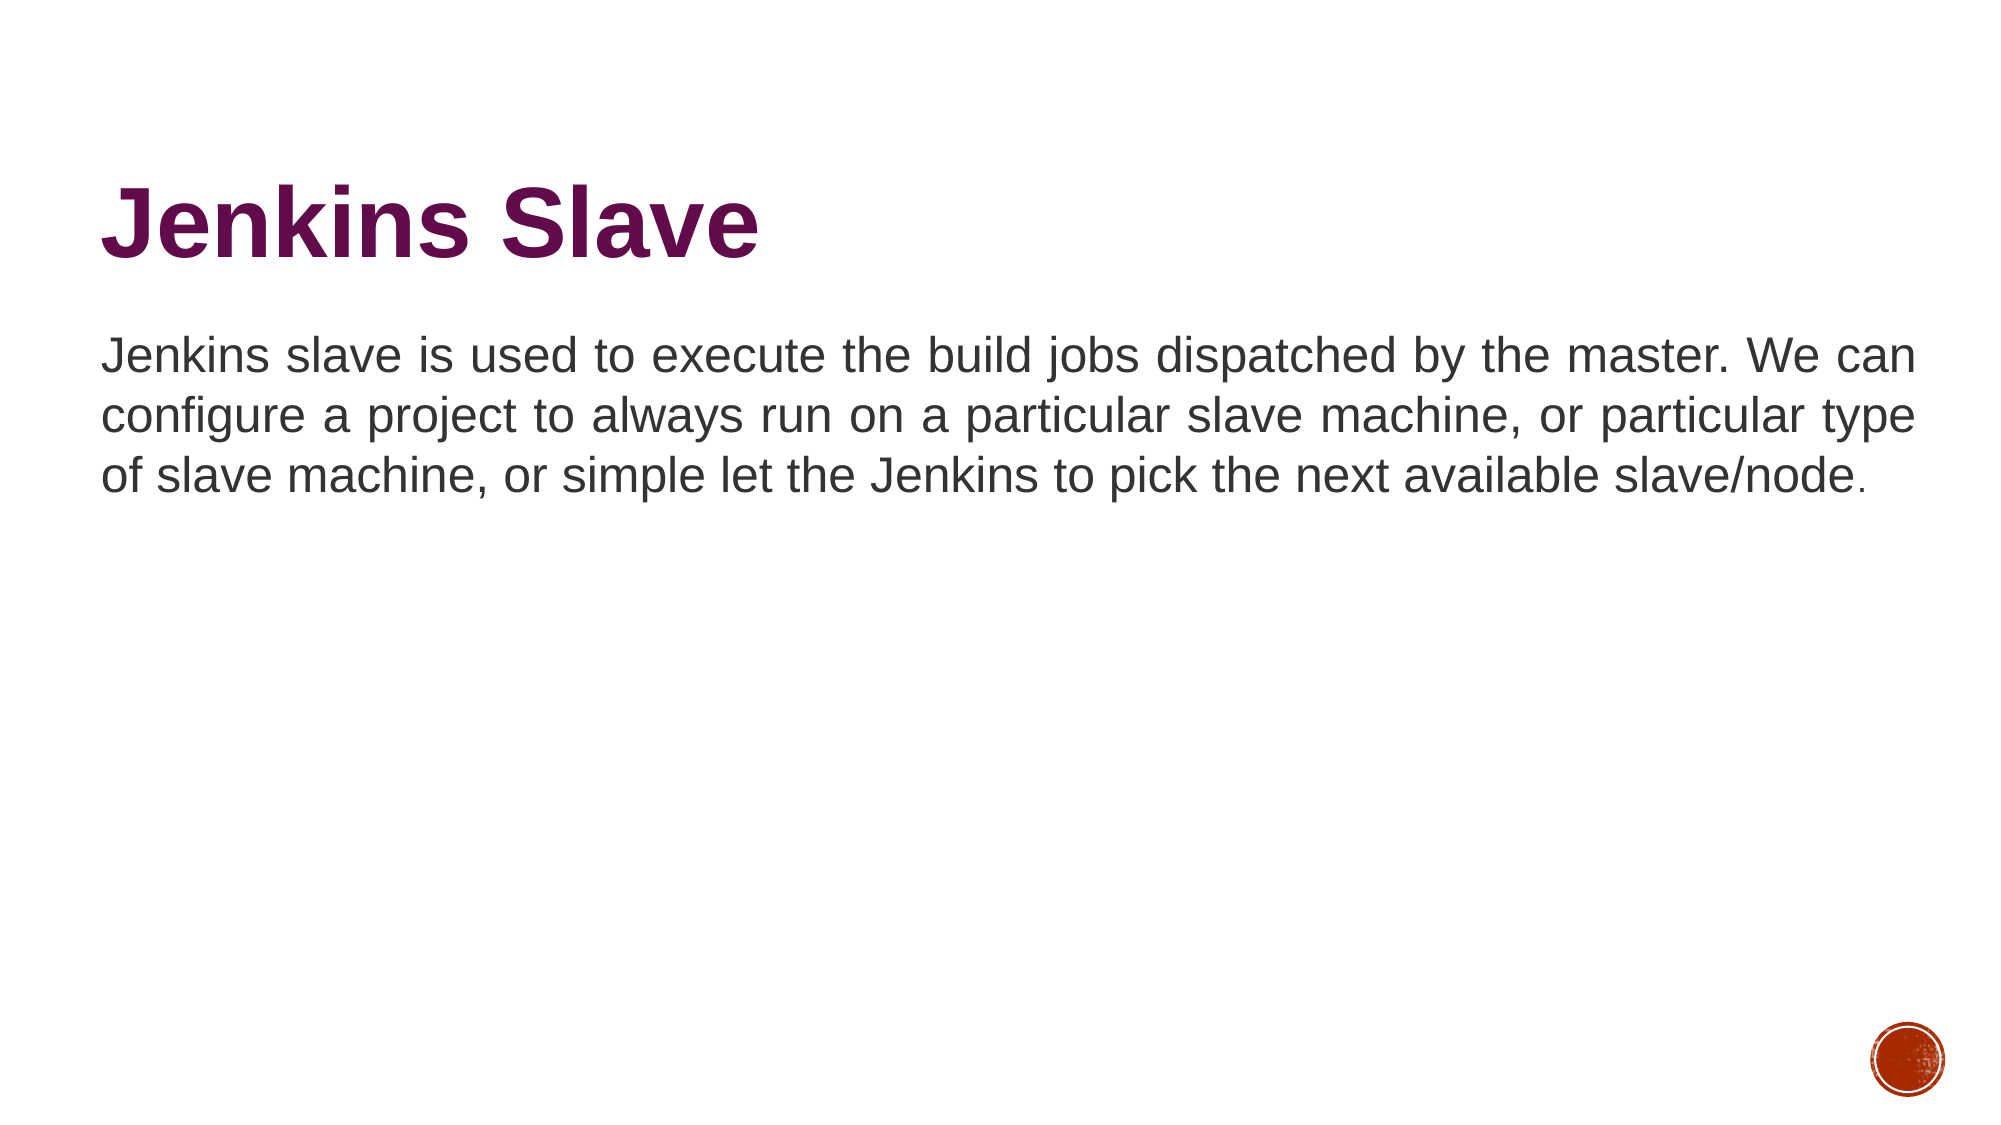

Jenkins Slave

Jenkins slave is used to execute the build jobs dispatched by the master. We can configure a project to always run on a particular slave machine, or particular type of slave machine, or simple let the Jenkins to pick the next available slave/node.